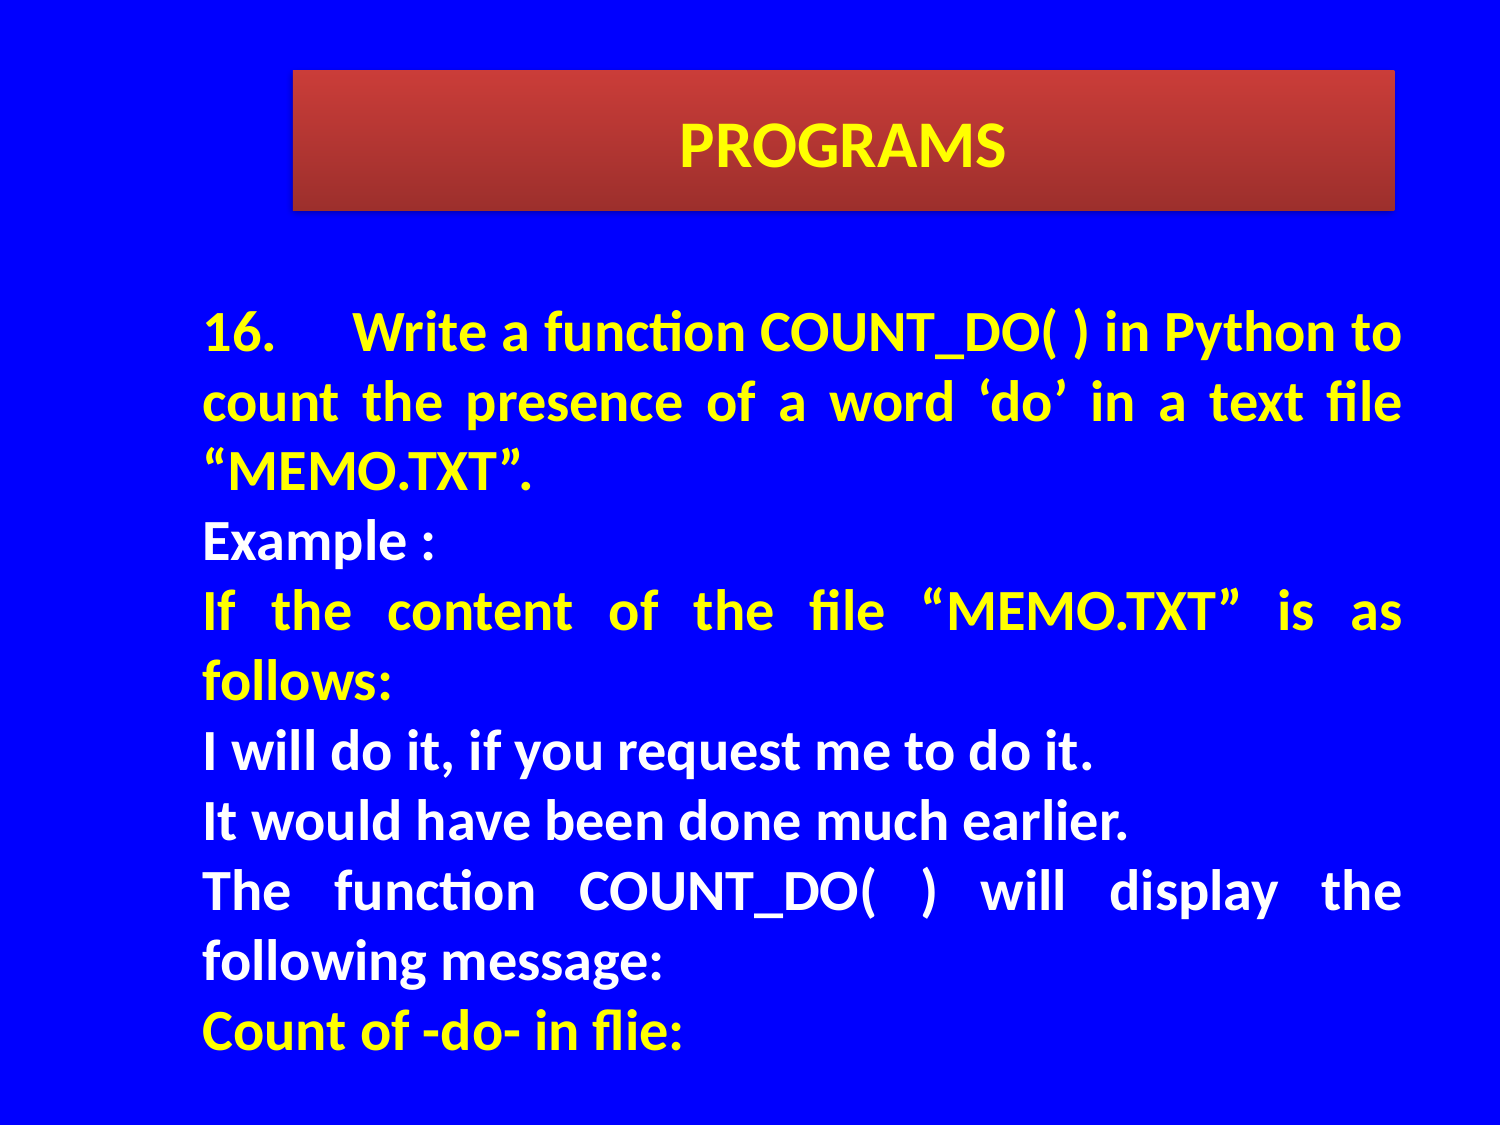

PROGRAMS
16.	Write a function COUNT_DO( ) in Python to count the presence of a word ‘do’ in a text file “MEMO.TXT”.
Example :
If the content of the file “MEMO.TXT” is as follows:
I will do it, if you request me to do it.
It would have been done much earlier.
The function COUNT_DO( ) will display the following message:
Count of -do- in flie: